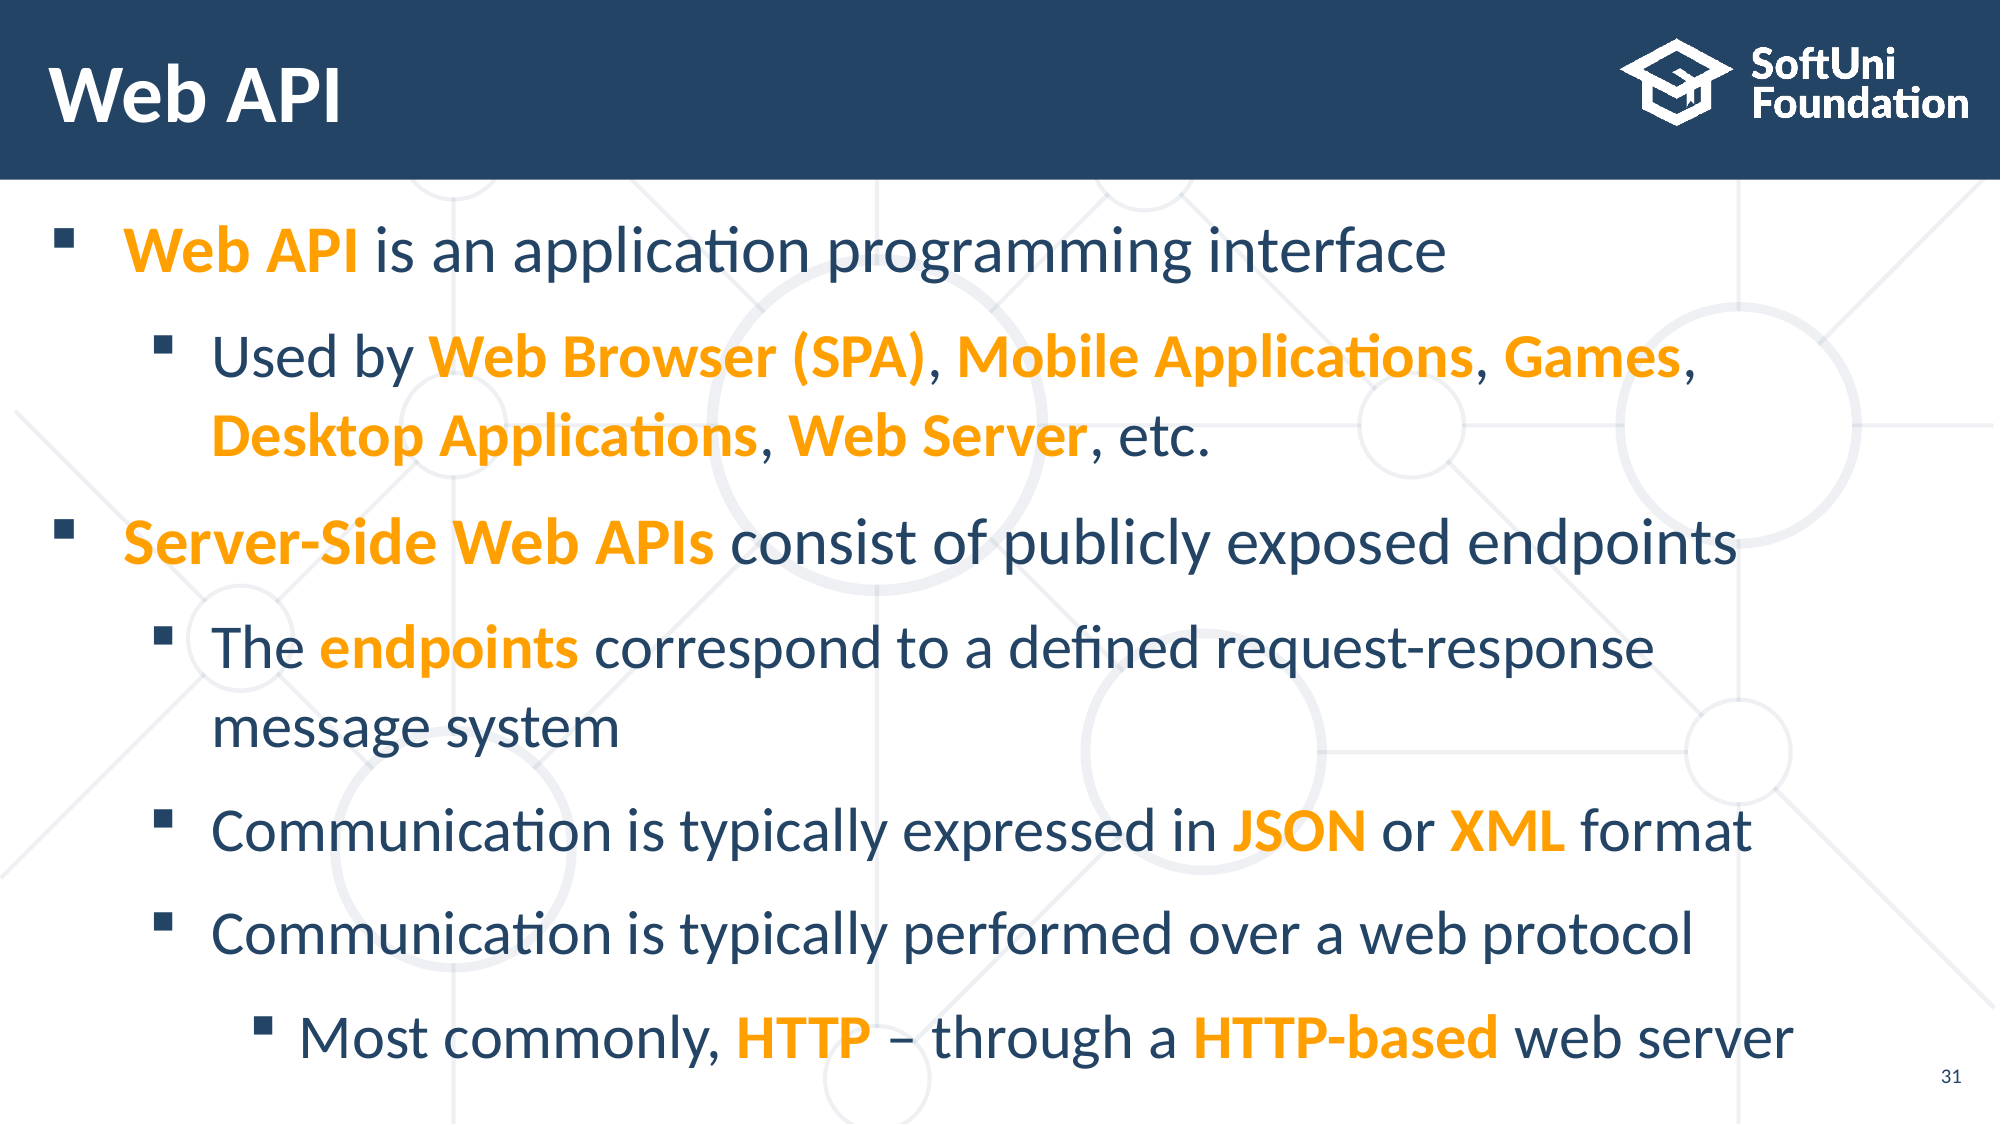

# Web API
Web API is an application programming interface
Used by Web Browser (SPA), Mobile Applications, Games,
Desktop Applications, Web Server, etc.
Server-Side Web APIs consist of publicly exposed endpoints
The endpoints correspond to a defined request-response
message system
Communication is typically expressed in JSON or XML format
Communication is typically performed over a web protocol
Most commonly, HTTP – through a HTTP-based web server
31